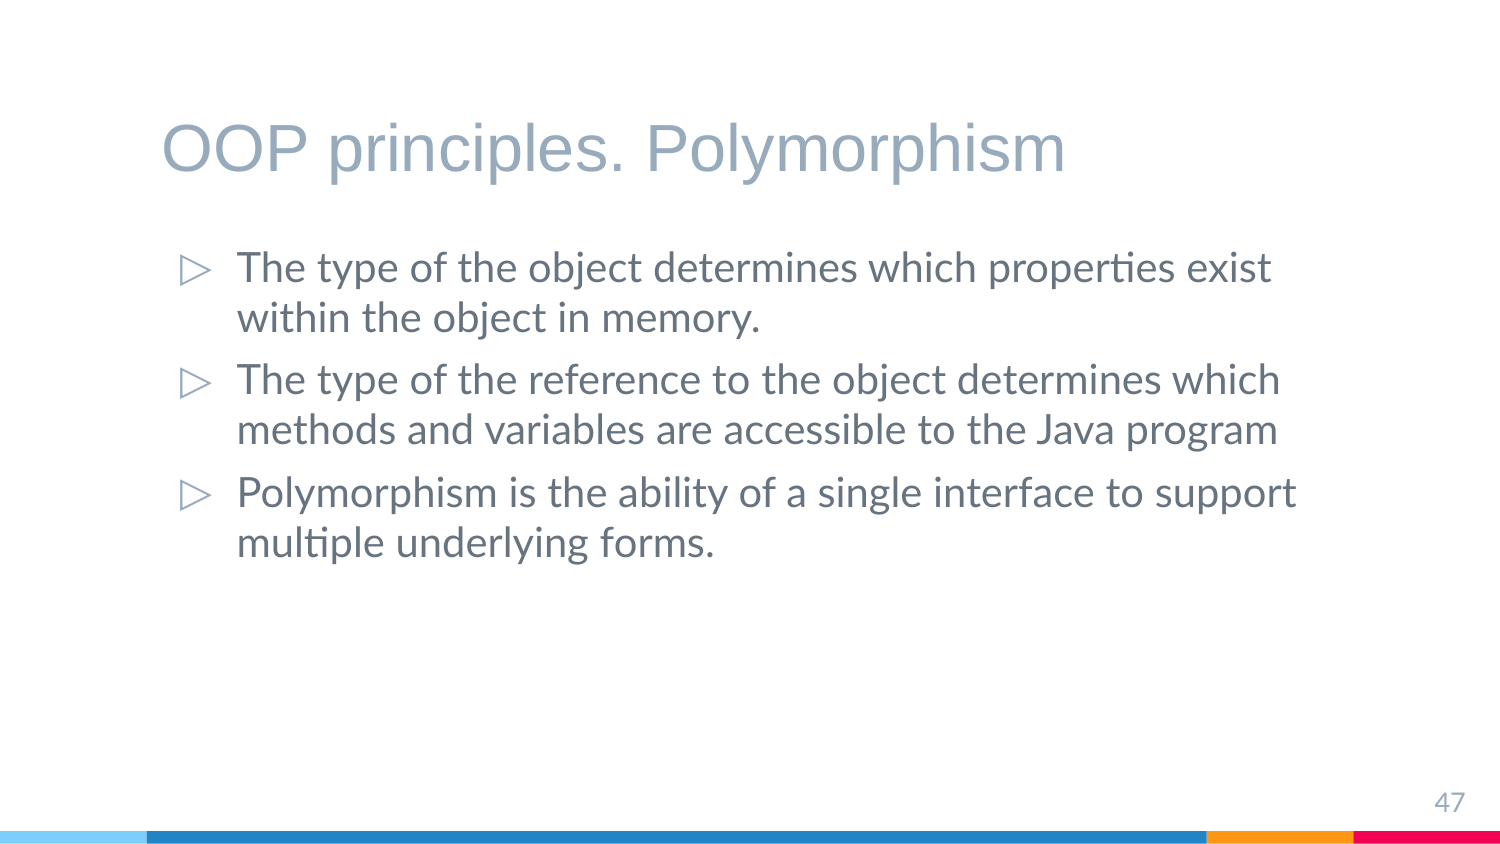

# OOP principles. Polymorphism
The type of the object determines which properties exist within the object in memory.
The type of the reference to the object determines which methods and variables are accessible to the Java program
Polymorphism is the ability of a single interface to support multiple underlying forms.
47